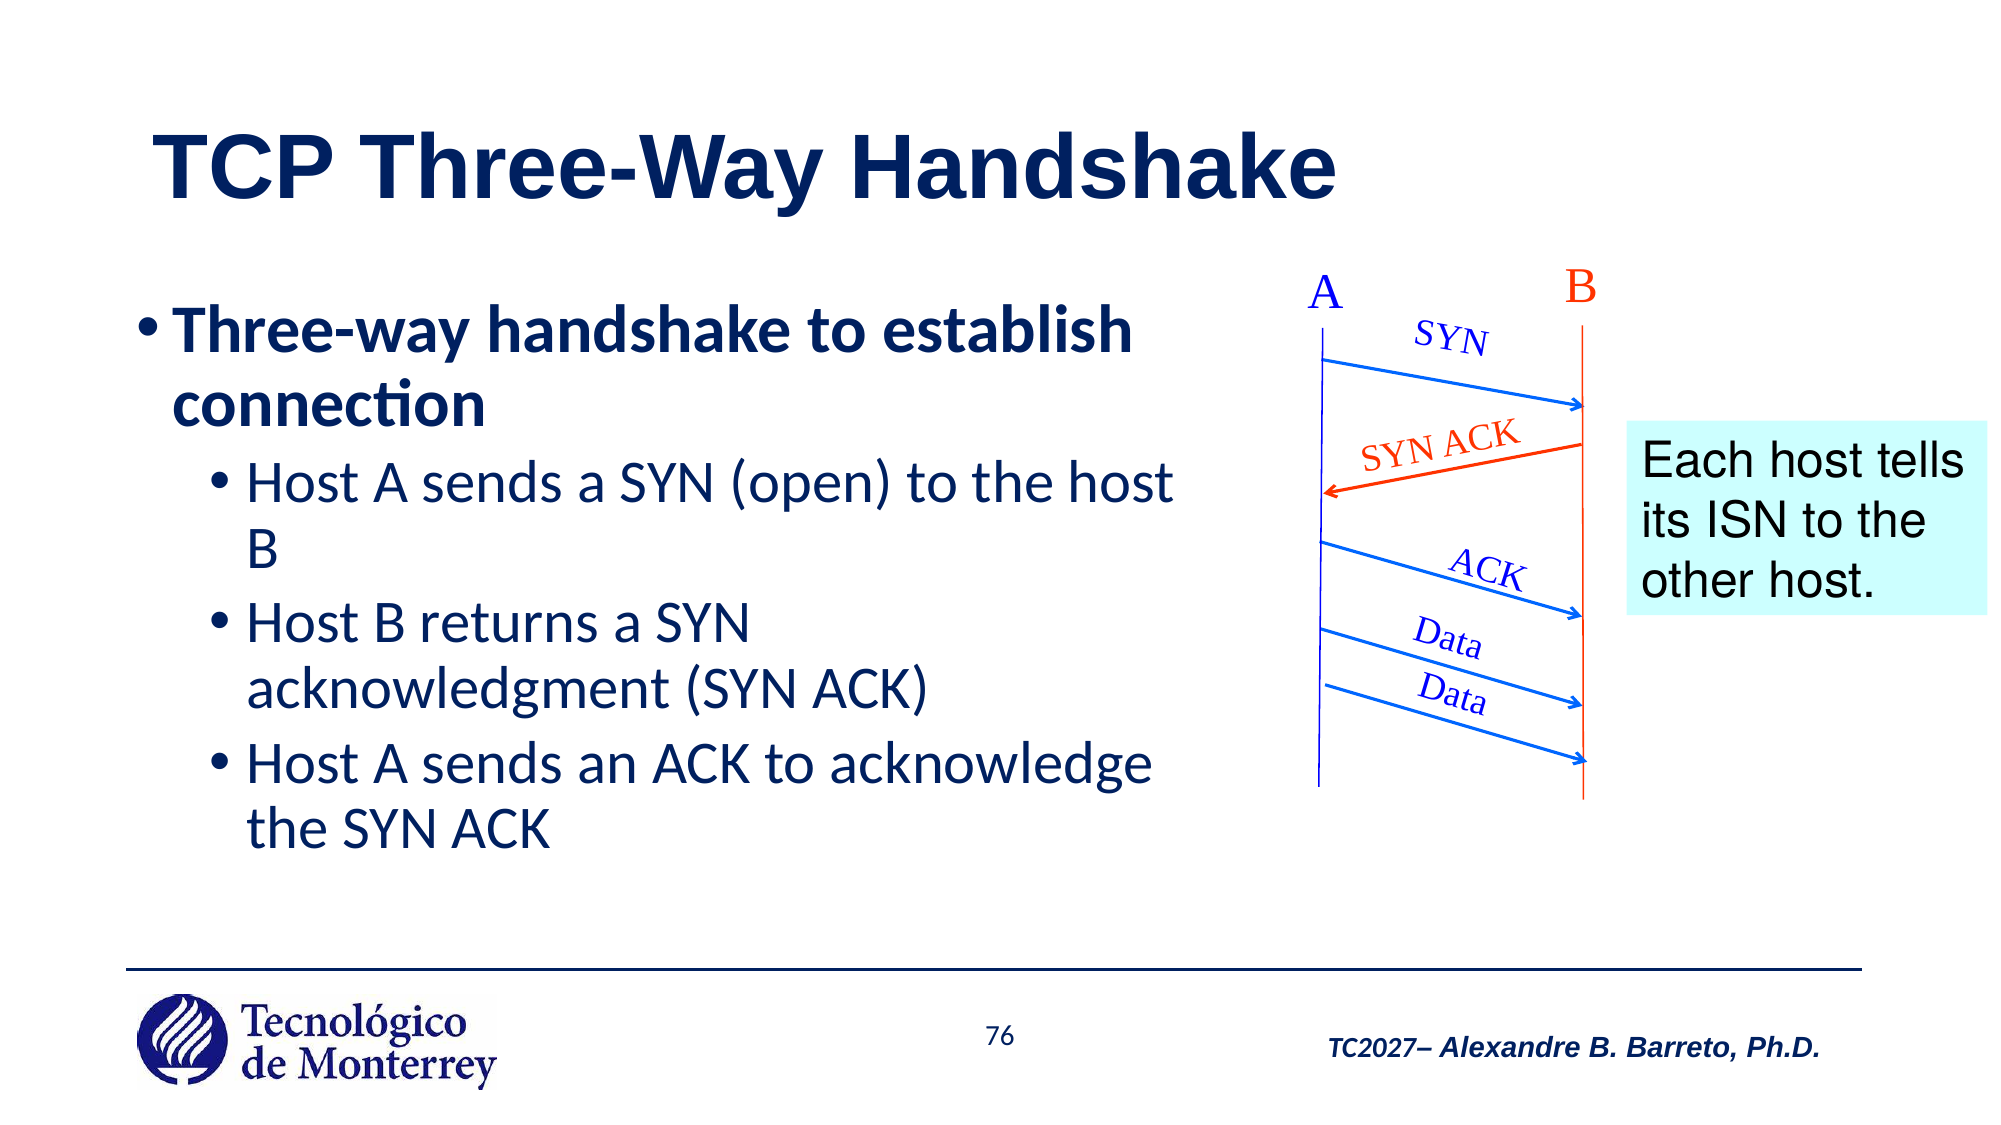

# TCP Three-Way Handshake
B
A

Three-way handshake to establish connection
Host A sends a SYN (open) to the host B
Host B returns a SYN acknowledgment (SYN ACK)
Host A sends an ACK to acknowledge the SYN ACK
SYN

SYN ACK
Each host tells its ISN to the other host.

ACK

Data
Data